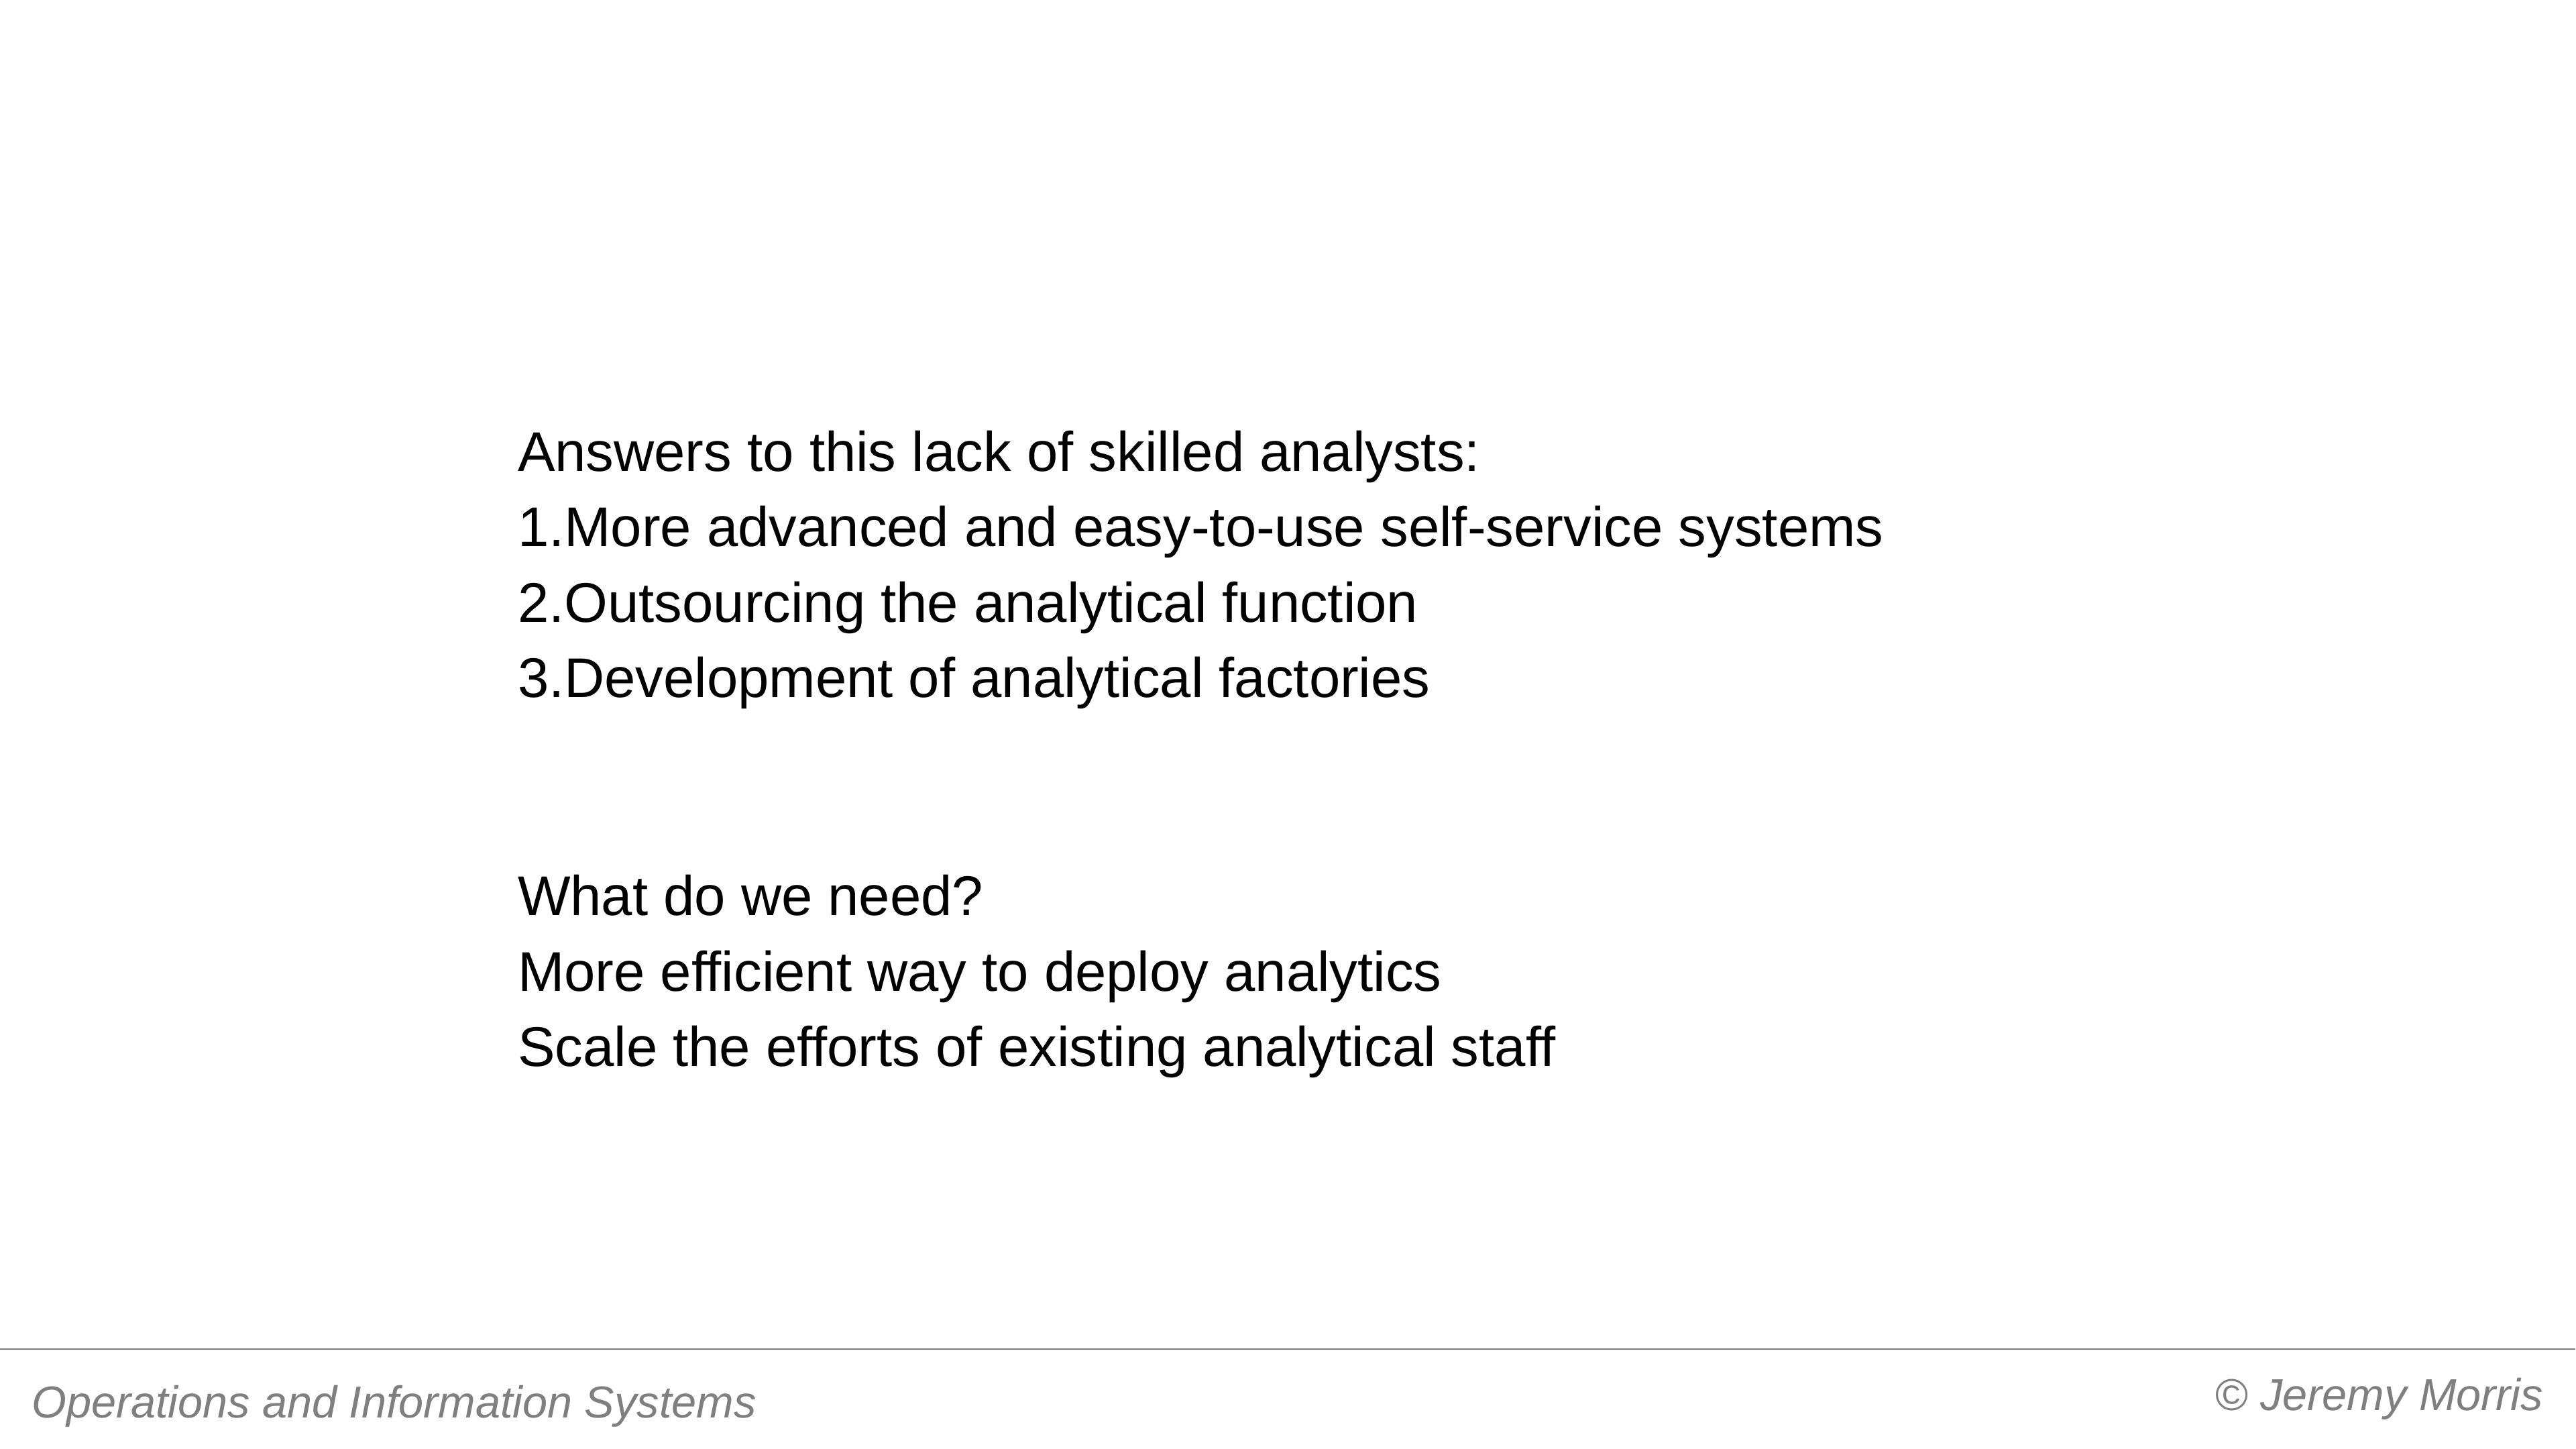

#
Answers to this lack of skilled analysts:
More advanced and easy-to-use self-service systems
Outsourcing the analytical function
Development of analytical factories
What do we need?
More efficient way to deploy analytics
Scale the efforts of existing analytical staff